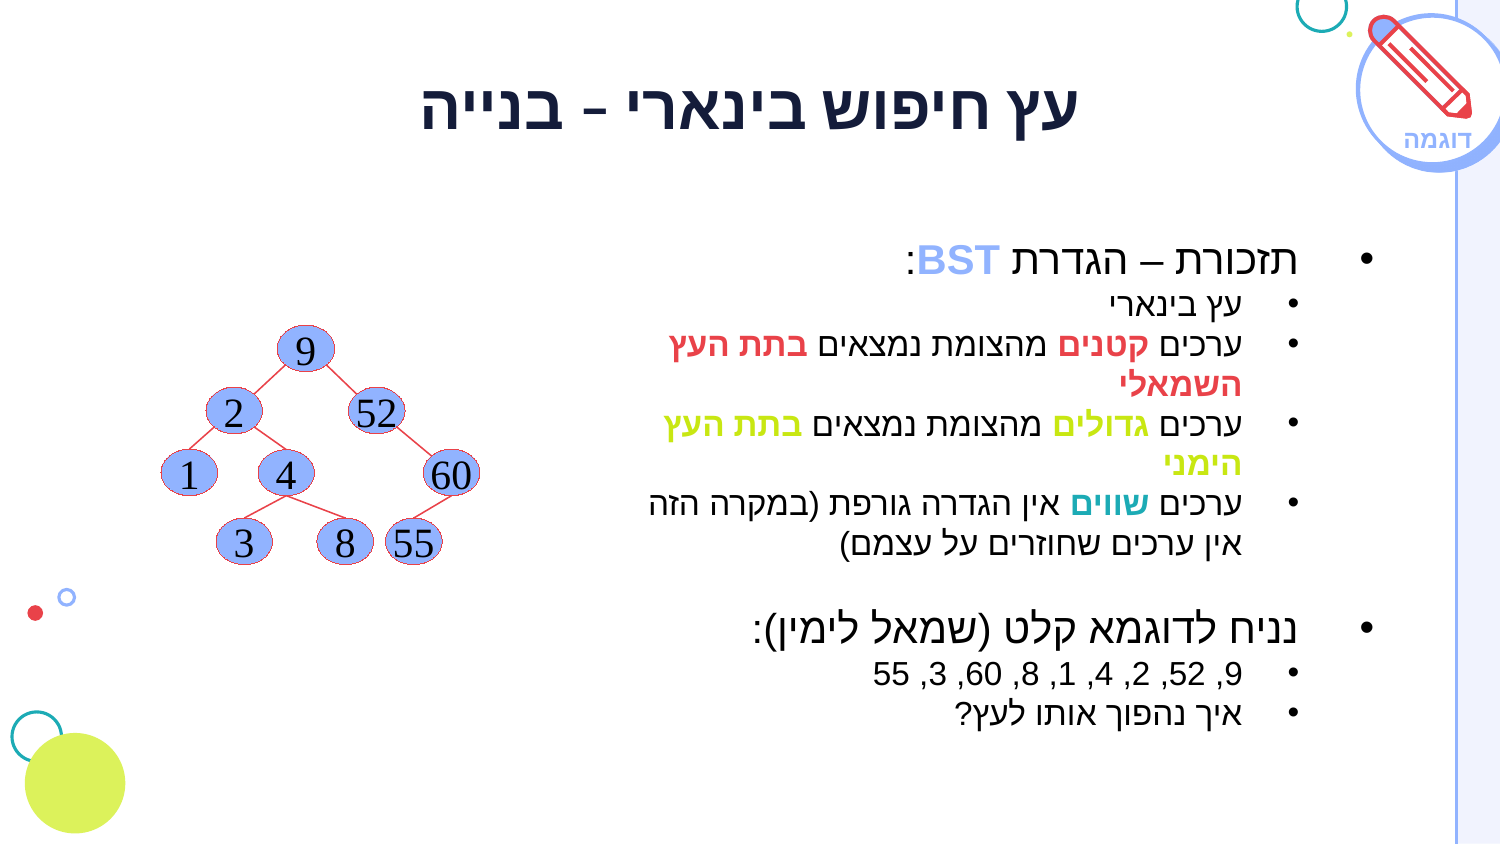

# עץ חיפוש בינארי – בנייה
דוגמה
תזכורת – הגדרת BST:
עץ בינארי
ערכים קטנים מהצומת נמצאים בתת העץ השמאלי
ערכים גדולים מהצומת נמצאים בתת העץ הימני
ערכים שווים אין הגדרה גורפת (במקרה הזה אין ערכים שחוזרים על עצמם)
נניח לדוגמא קלט (שמאל לימין):
9, 52, 2, 4, 1, 8, 60, 3, 55
איך נהפוך אותו לעץ?
9
2
52
1
60
4
3
8
55